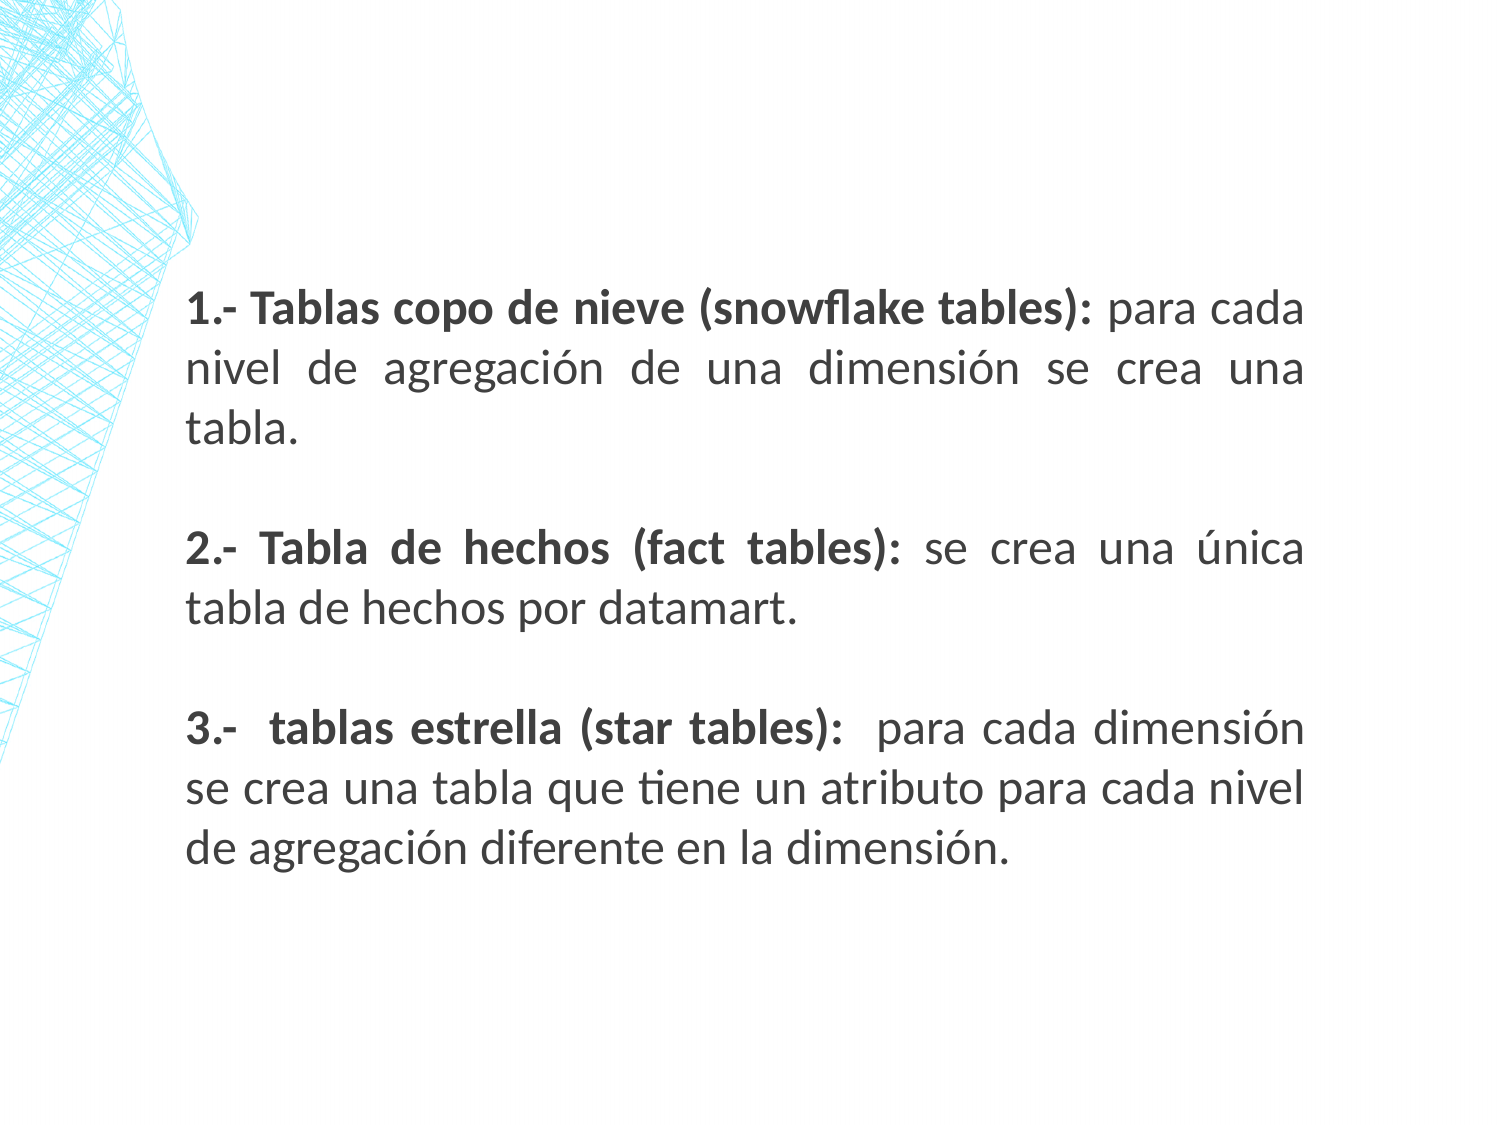

1.- Tablas copo de nieve (snowflake tables): para cada nivel de agregación de una dimensión se crea una tabla.

2.- Tabla de hechos (fact tables): se crea una única tabla de hechos por datamart.

3.-  tablas estrella (star tables):  para cada dimensión se crea una tabla que tiene un atributo para cada nivel de agregación diferente en la dimensión.